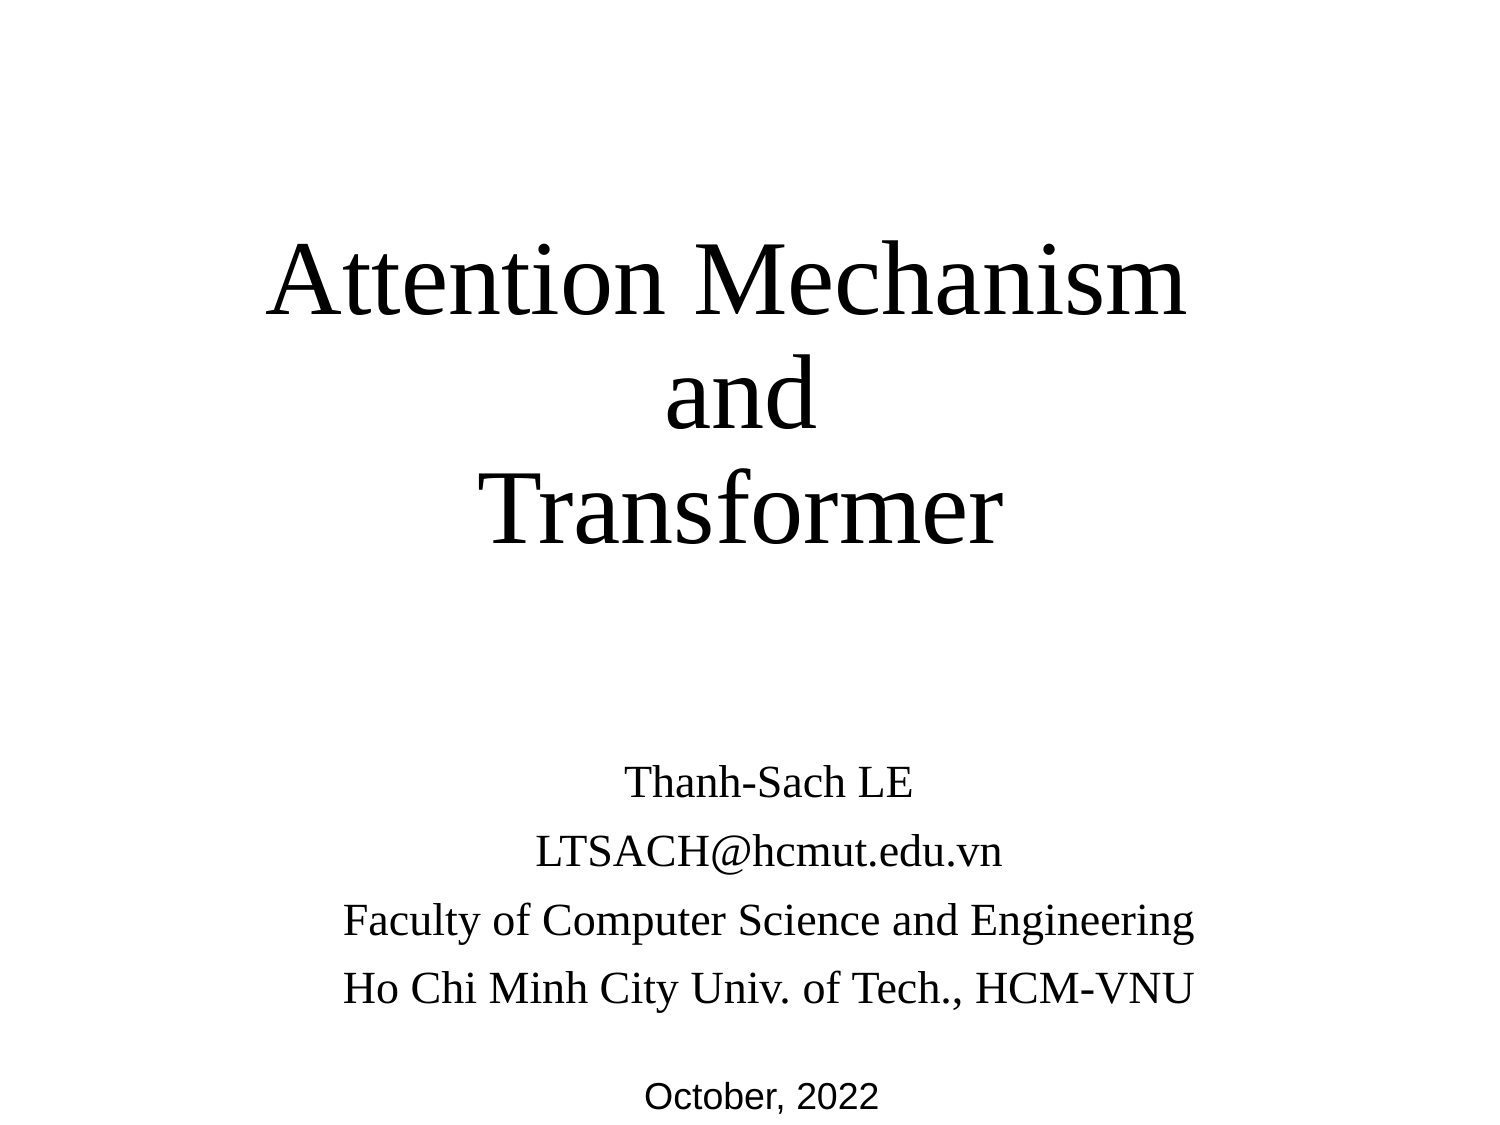

# Attention Mechanism and Transformer
Thanh-Sach LE
LTSACH@hcmut.edu.vn
Faculty of Computer Science and Engineering
Ho Chi Minh City Univ. of Tech., HCM-VNU
October, 2022